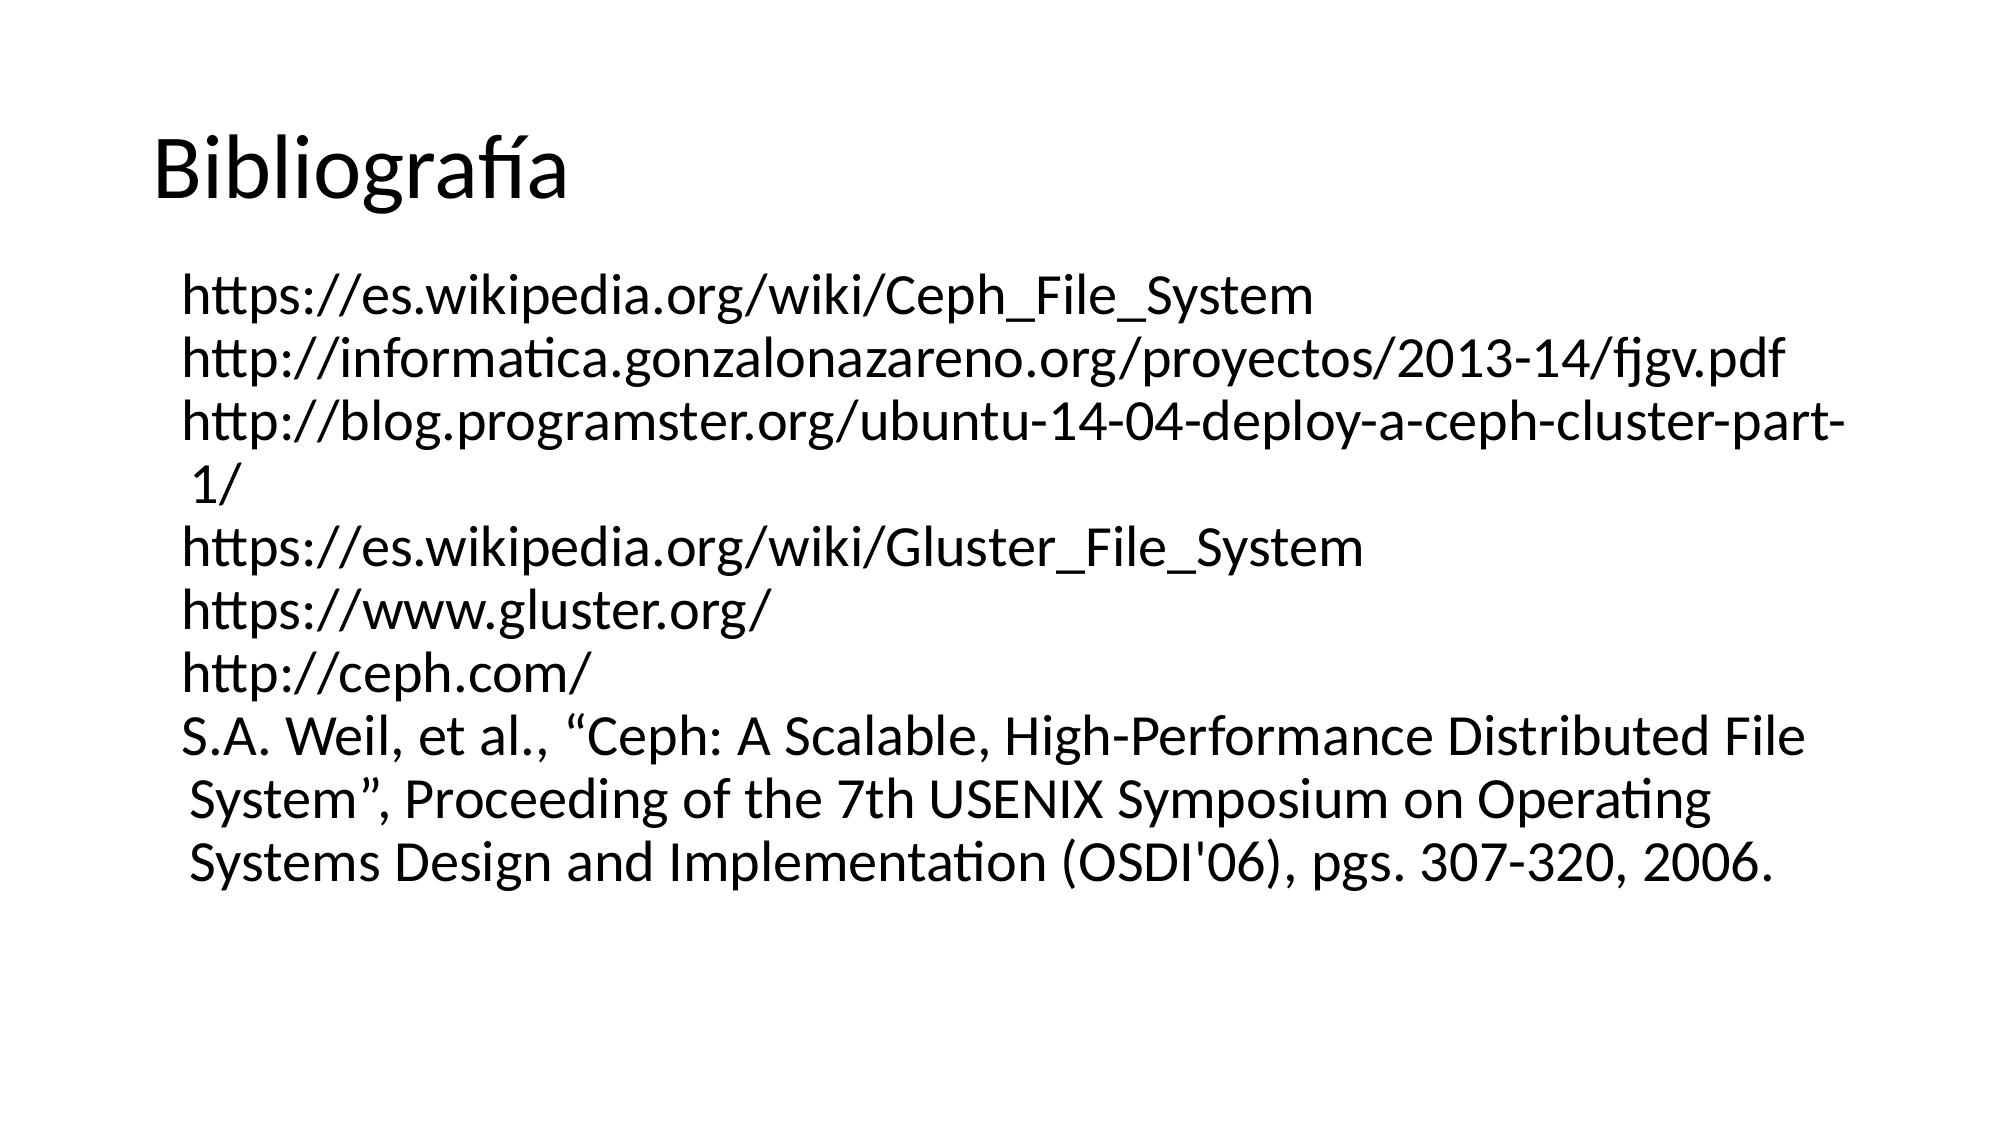

# Bibliografía
https://es.wikipedia.org/wiki/Ceph_File_System
http://informatica.gonzalonazareno.org/proyectos/2013-14/fjgv.pdf
http://blog.programster.org/ubuntu-14-04-deploy-a-ceph-cluster-part-1/
https://es.wikipedia.org/wiki/Gluster_File_System
https://www.gluster.org/
http://ceph.com/
S.A. Weil, et al., “Ceph: A Scalable, High-Performance Distributed File System”, Proceeding of the 7th USENIX Symposium on Operating Systems Design and Implementation (OSDI'06), pgs. 307-320, 2006.